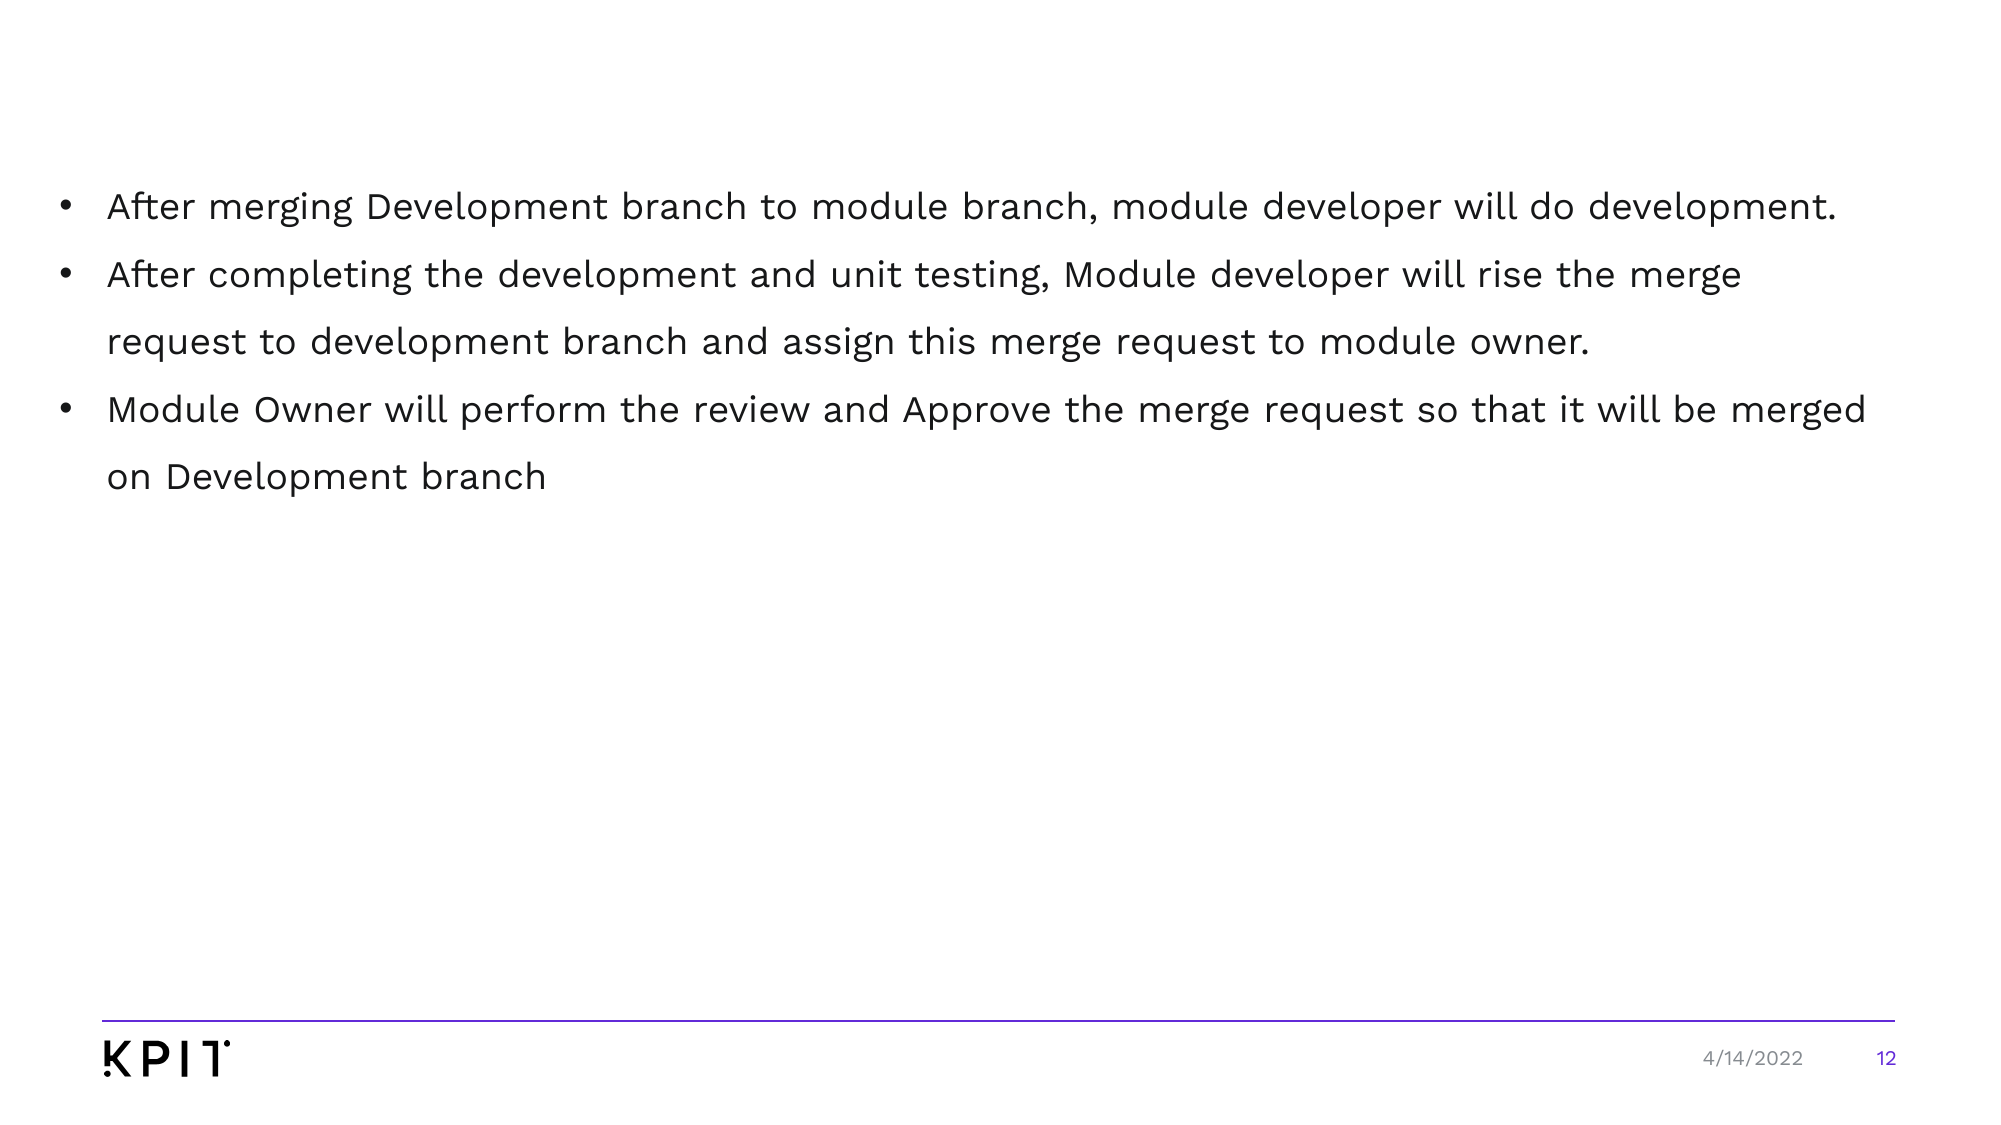

After merging Development branch to module branch, module developer will do development.
After completing the development and unit testing, Module developer will rise the merge request to development branch and assign this merge request to module owner.
Module Owner will perform the review and Approve the merge request so that it will be merged on Development branch
12
4/14/2022